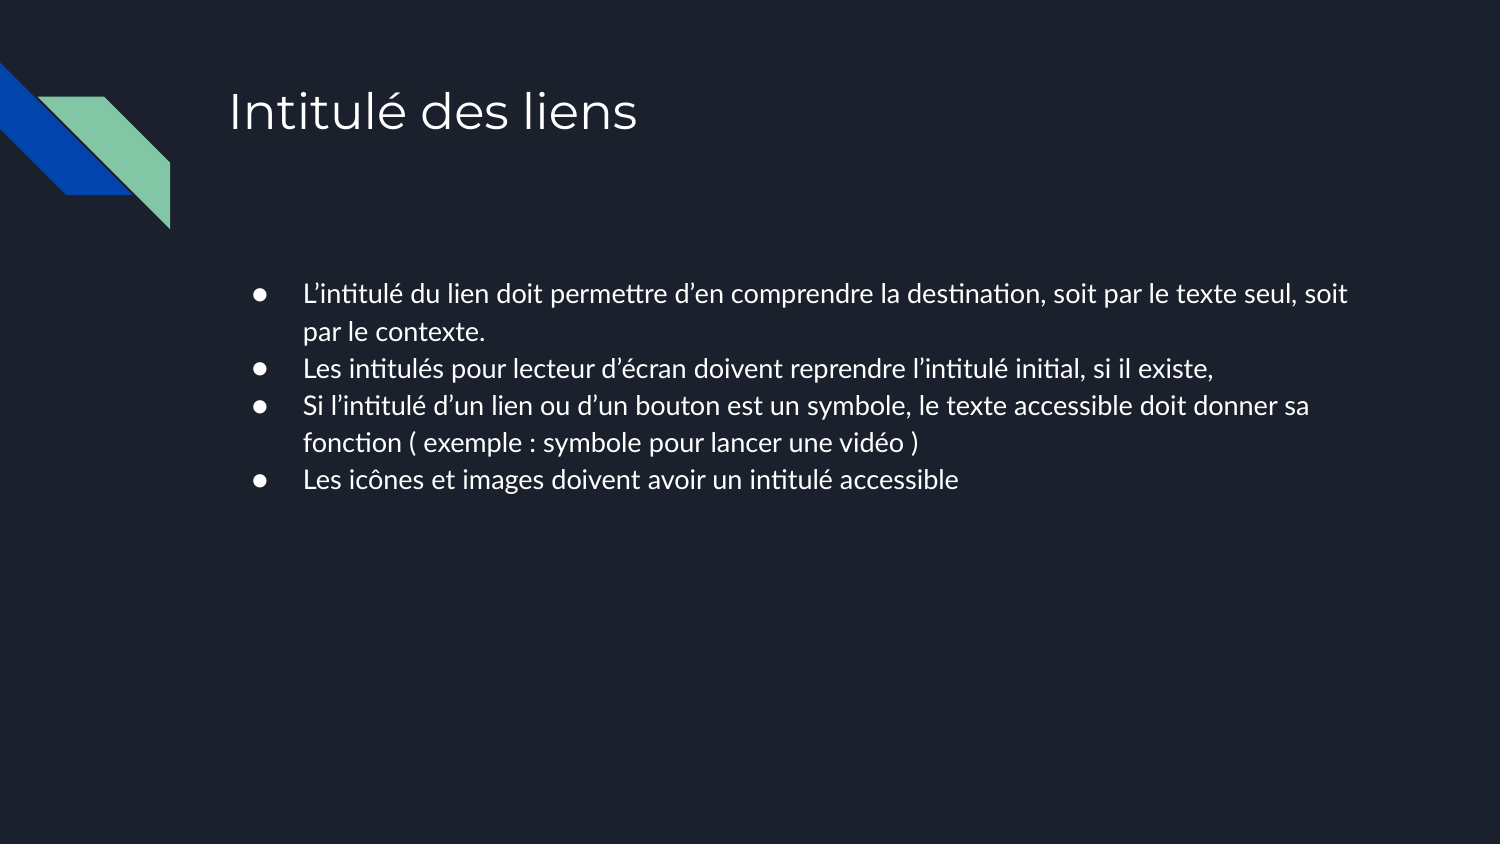

# Intitulé des liens
L’intitulé du lien doit permettre d’en comprendre la destination, soit par le texte seul, soit par le contexte.
Les intitulés pour lecteur d’écran doivent reprendre l’intitulé initial, si il existe,
Si l’intitulé d’un lien ou d’un bouton est un symbole, le texte accessible doit donner sa fonction ( exemple : symbole pour lancer une vidéo )
Les icônes et images doivent avoir un intitulé accessible